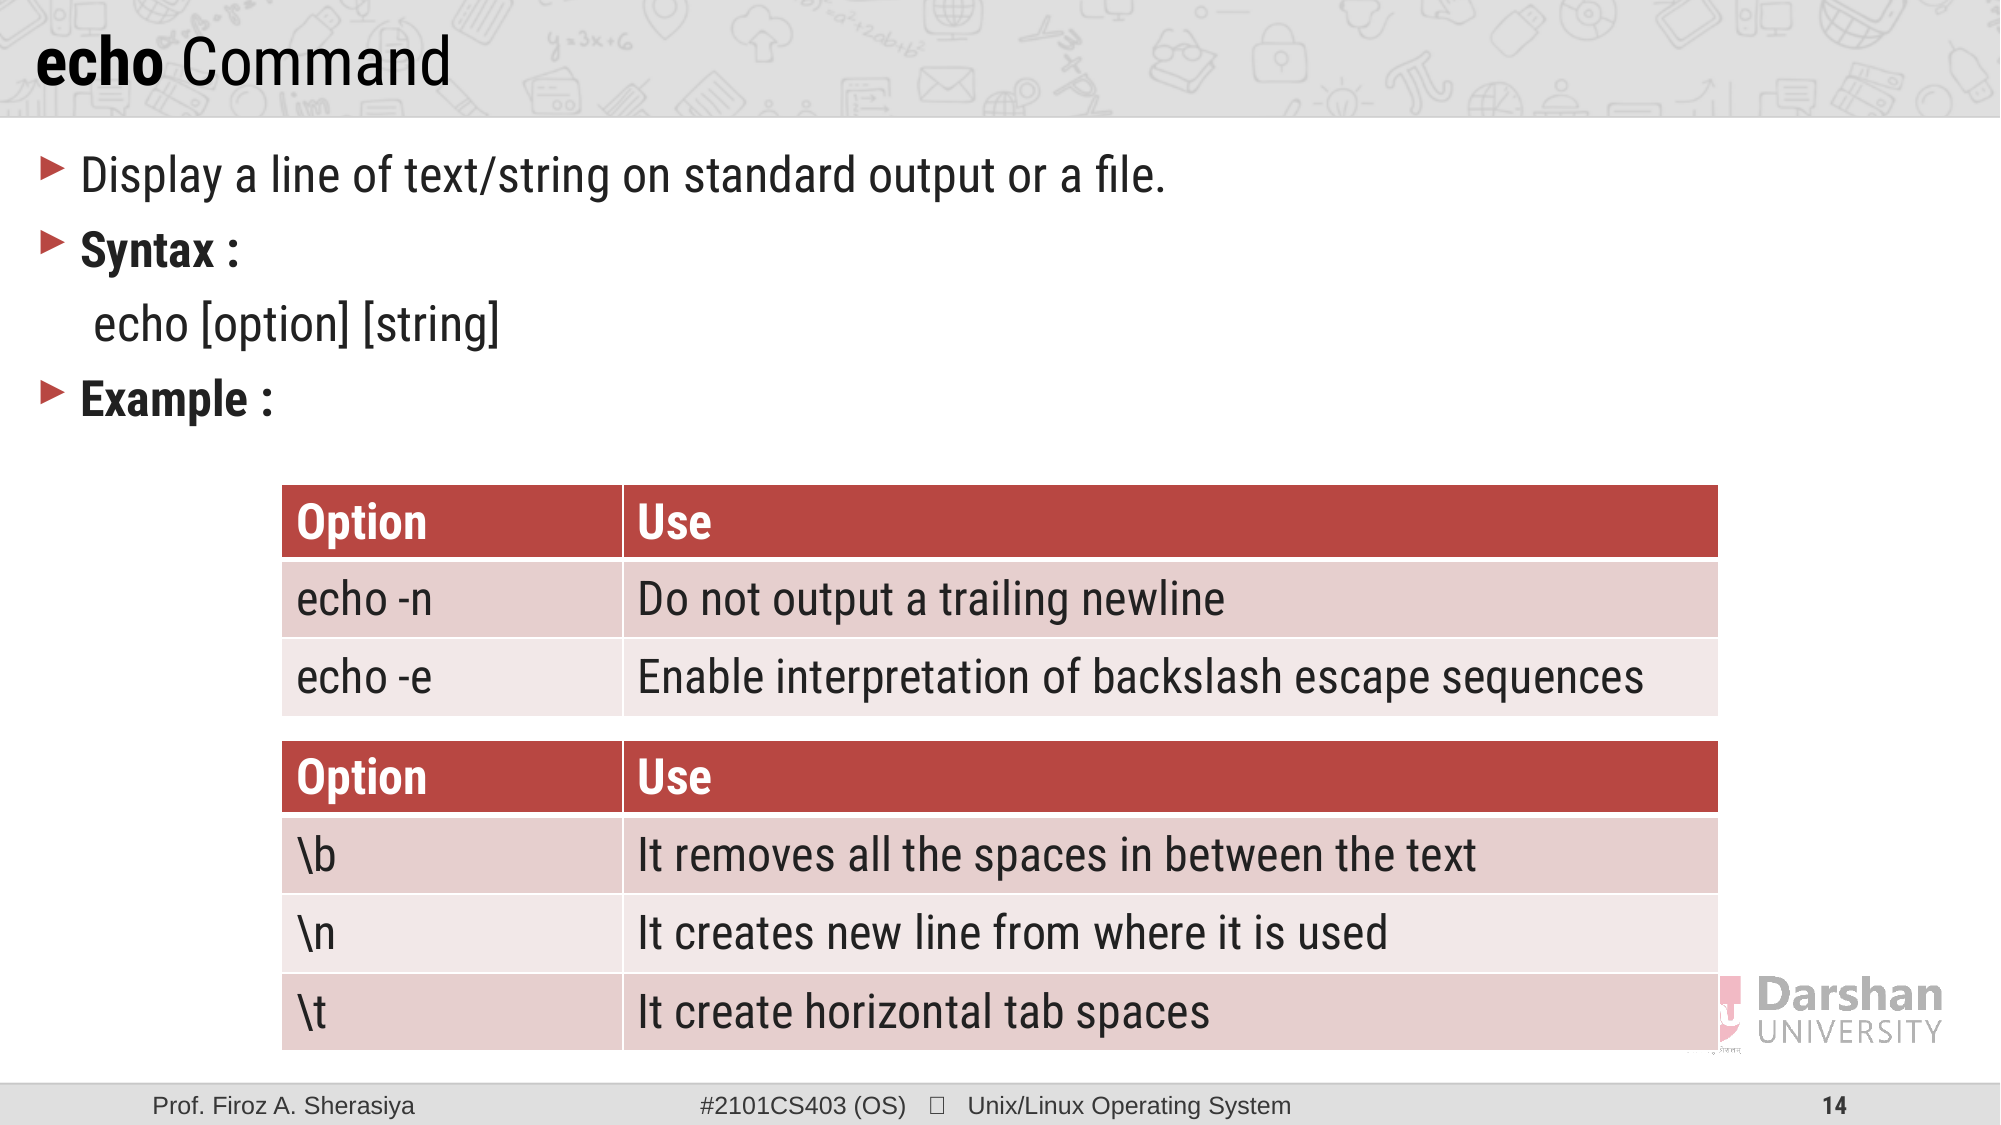

# echo Command
Display a line of text/string on standard output or a file.
Syntax :
     echo [option] [string]
Example :

| Option | Use |
| --- | --- |
| echo -n | Do not output a trailing newline |
| echo -e | Enable interpretation of backslash escape sequences |
| Option | Use |
| --- | --- |
| \b | It removes all the spaces in between the text |
| \n | It creates new line from where it is used |
| \t | It create horizontal tab spaces |